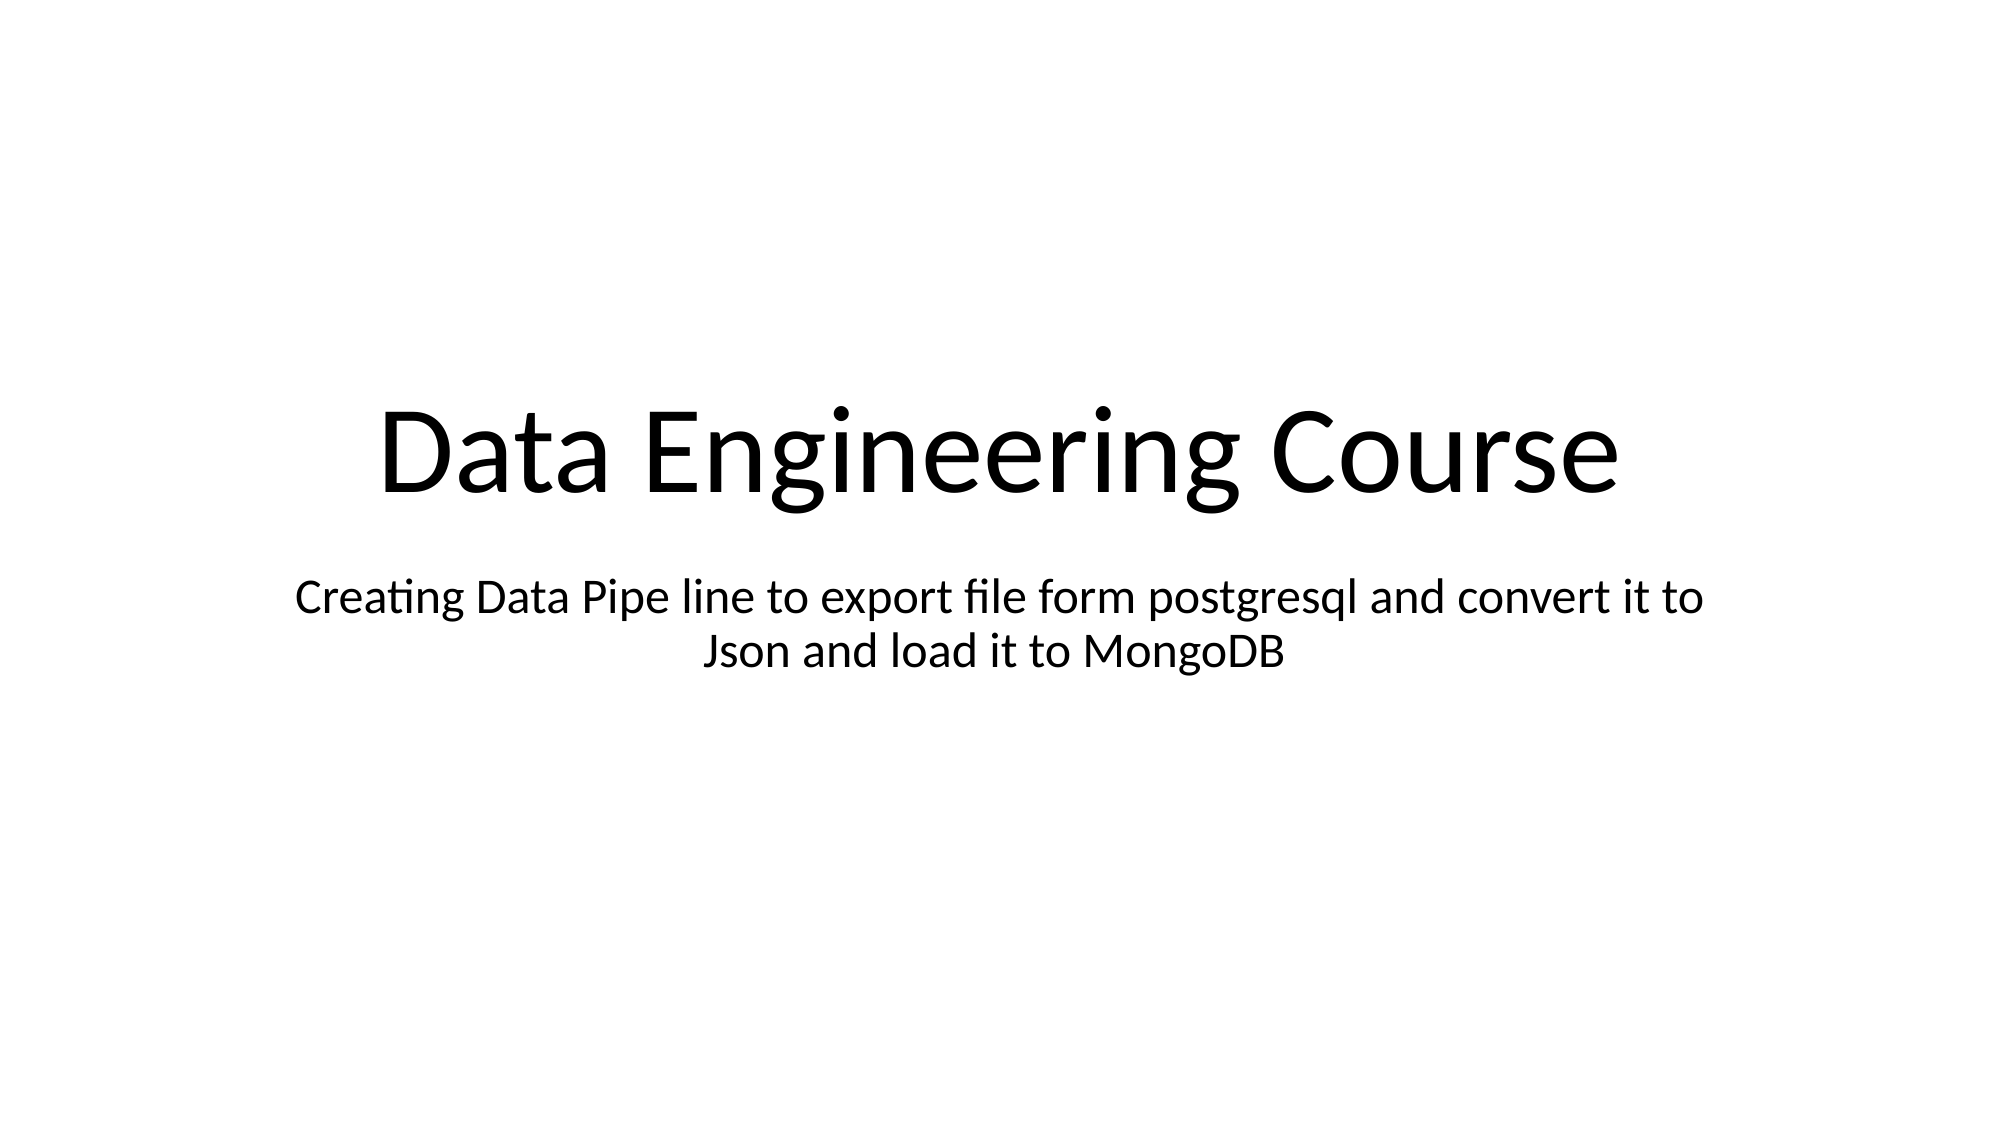

# Data Engineering Course
Creating Data Pipe line to export file form postgresql and convert it to Json and load it to MongoDB